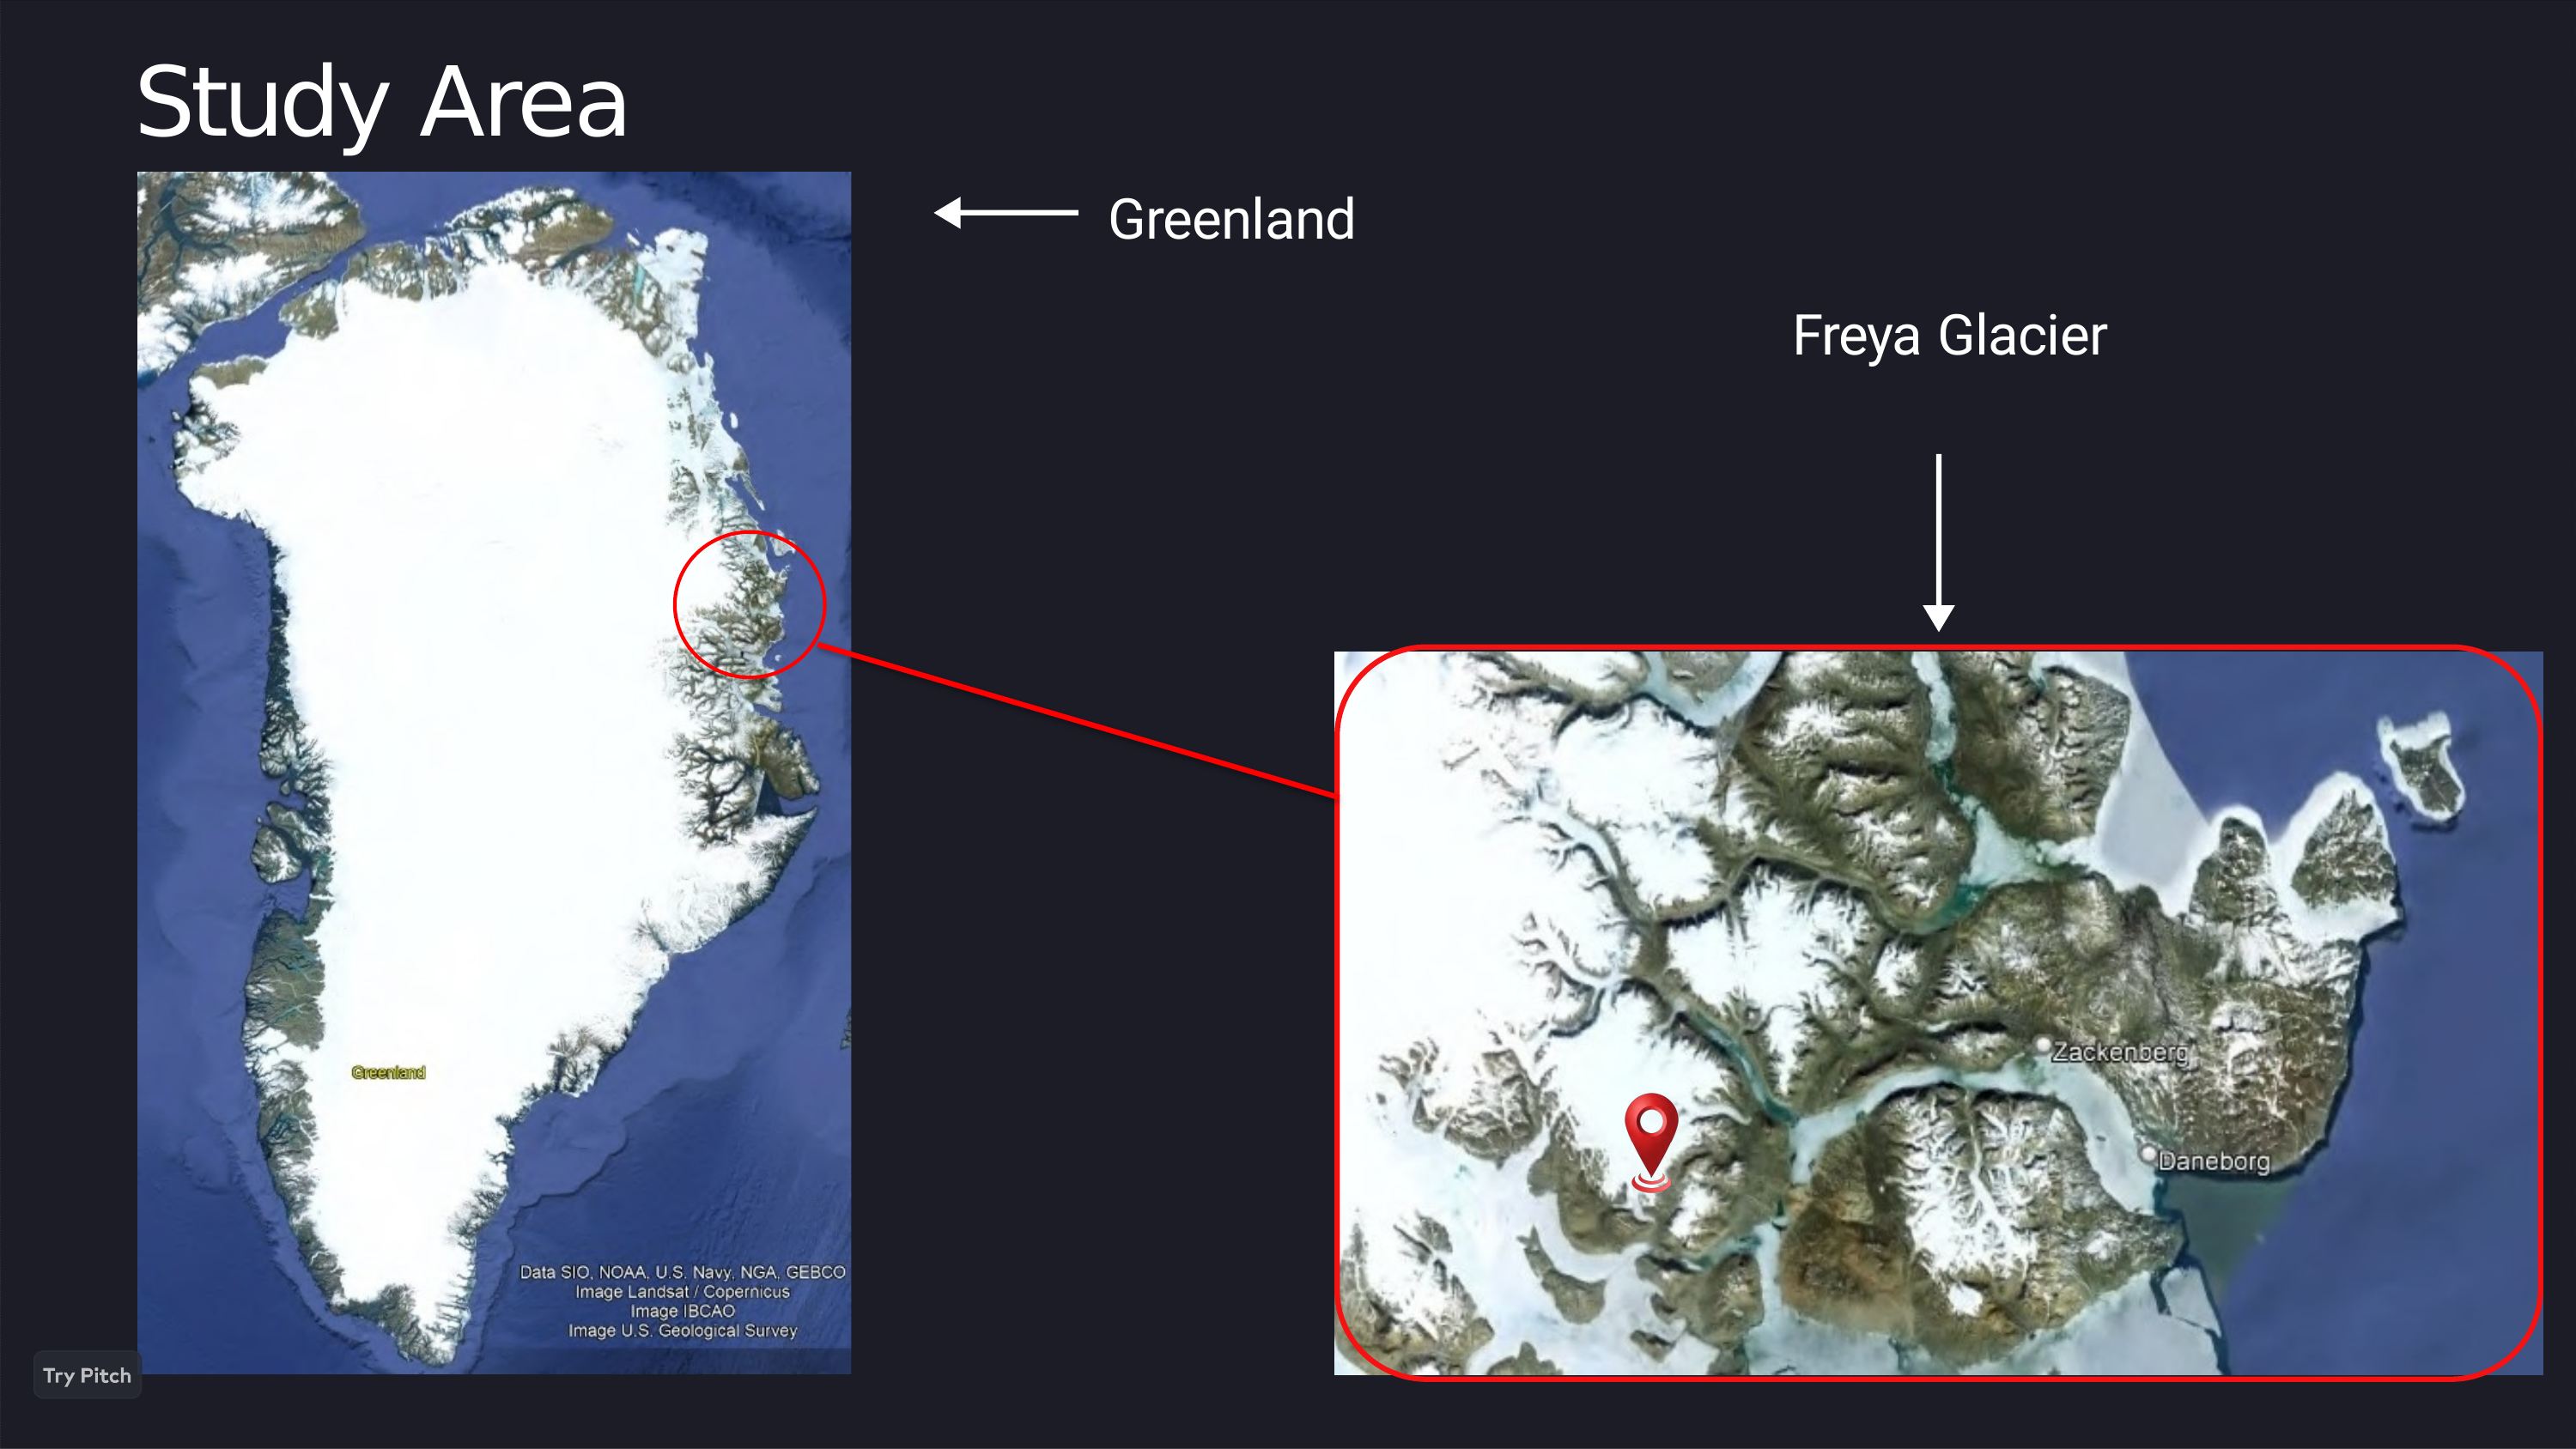

# Study Area 2:

Greenland
Freya Glacier